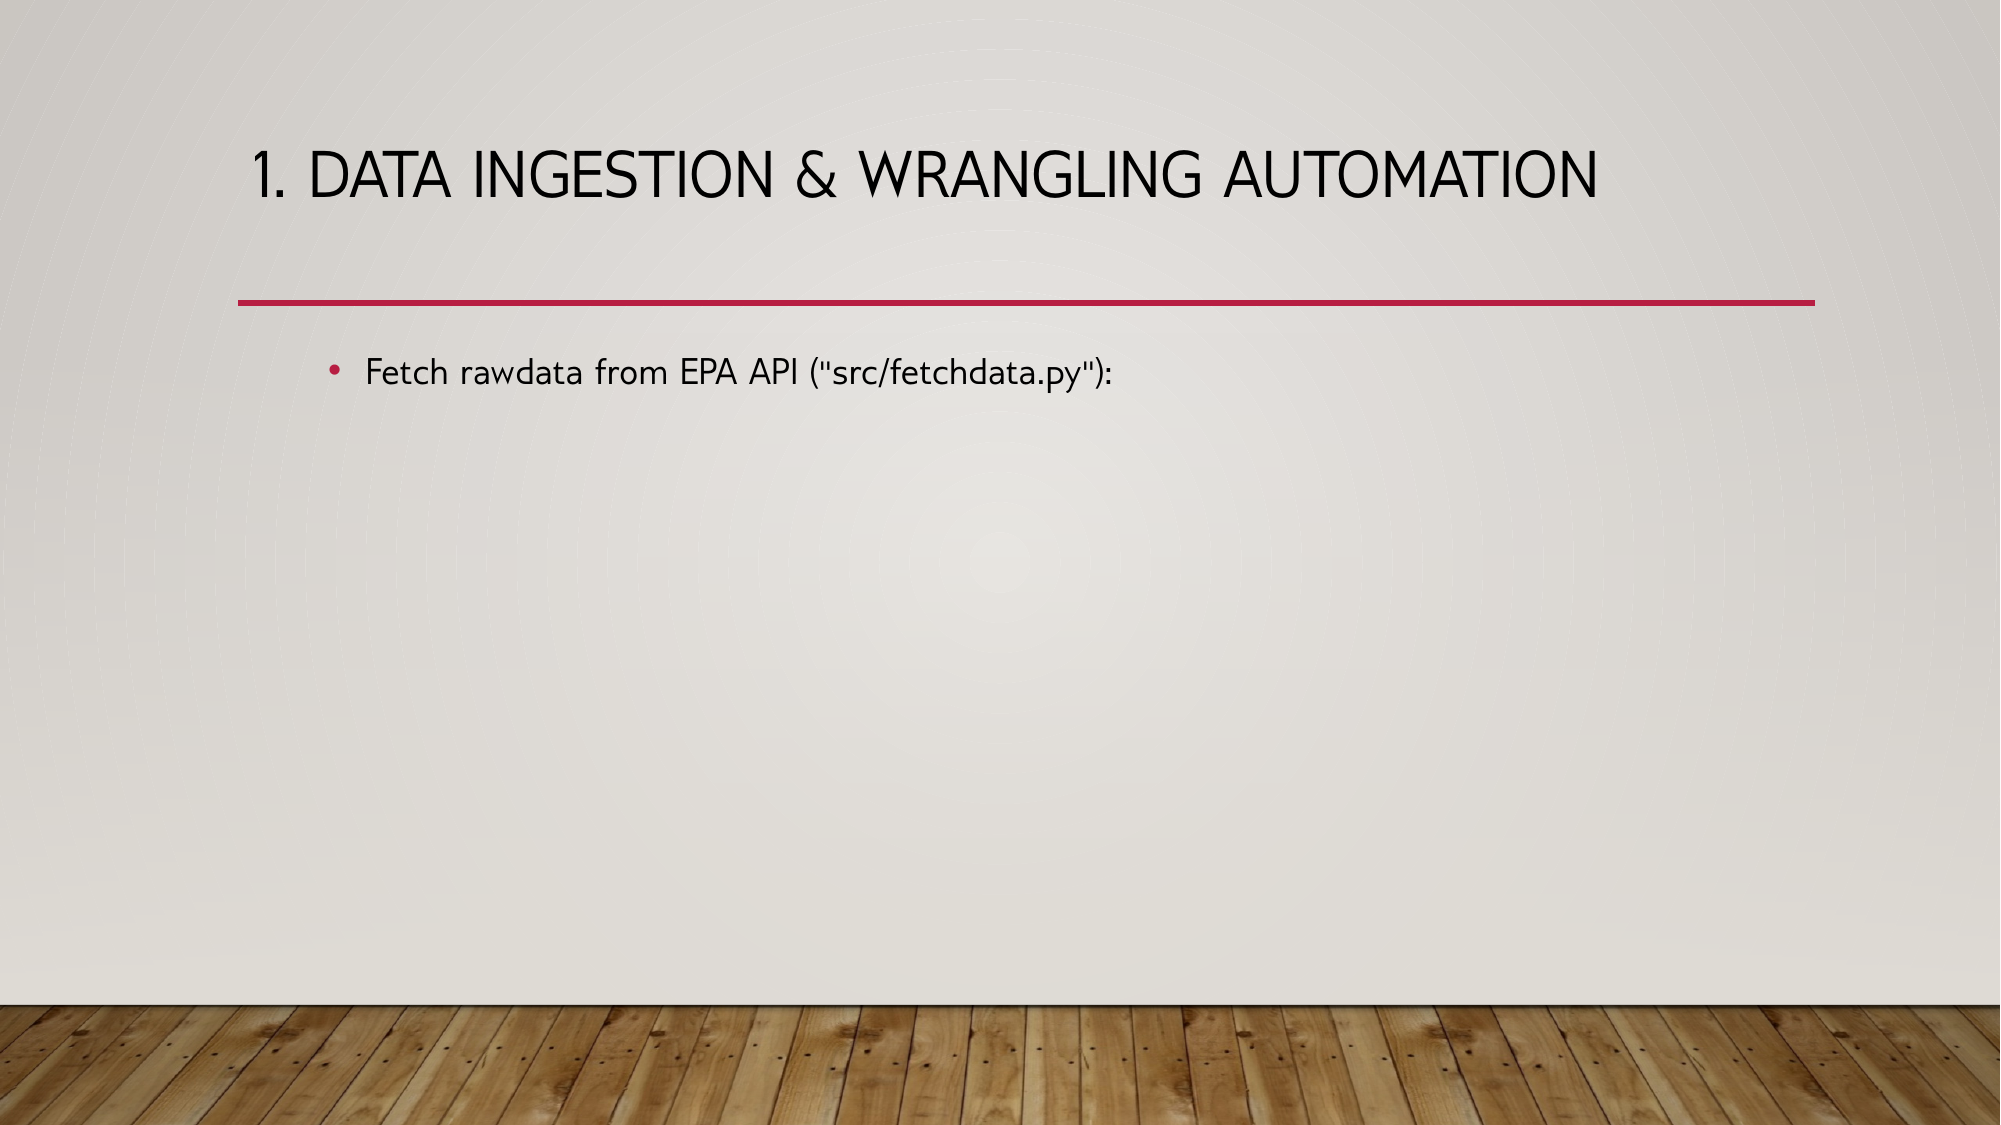

# 1. Data Ingestion & wrangling Automation
Fetch rawdata from EPA API ("src/fetchdata.py"):